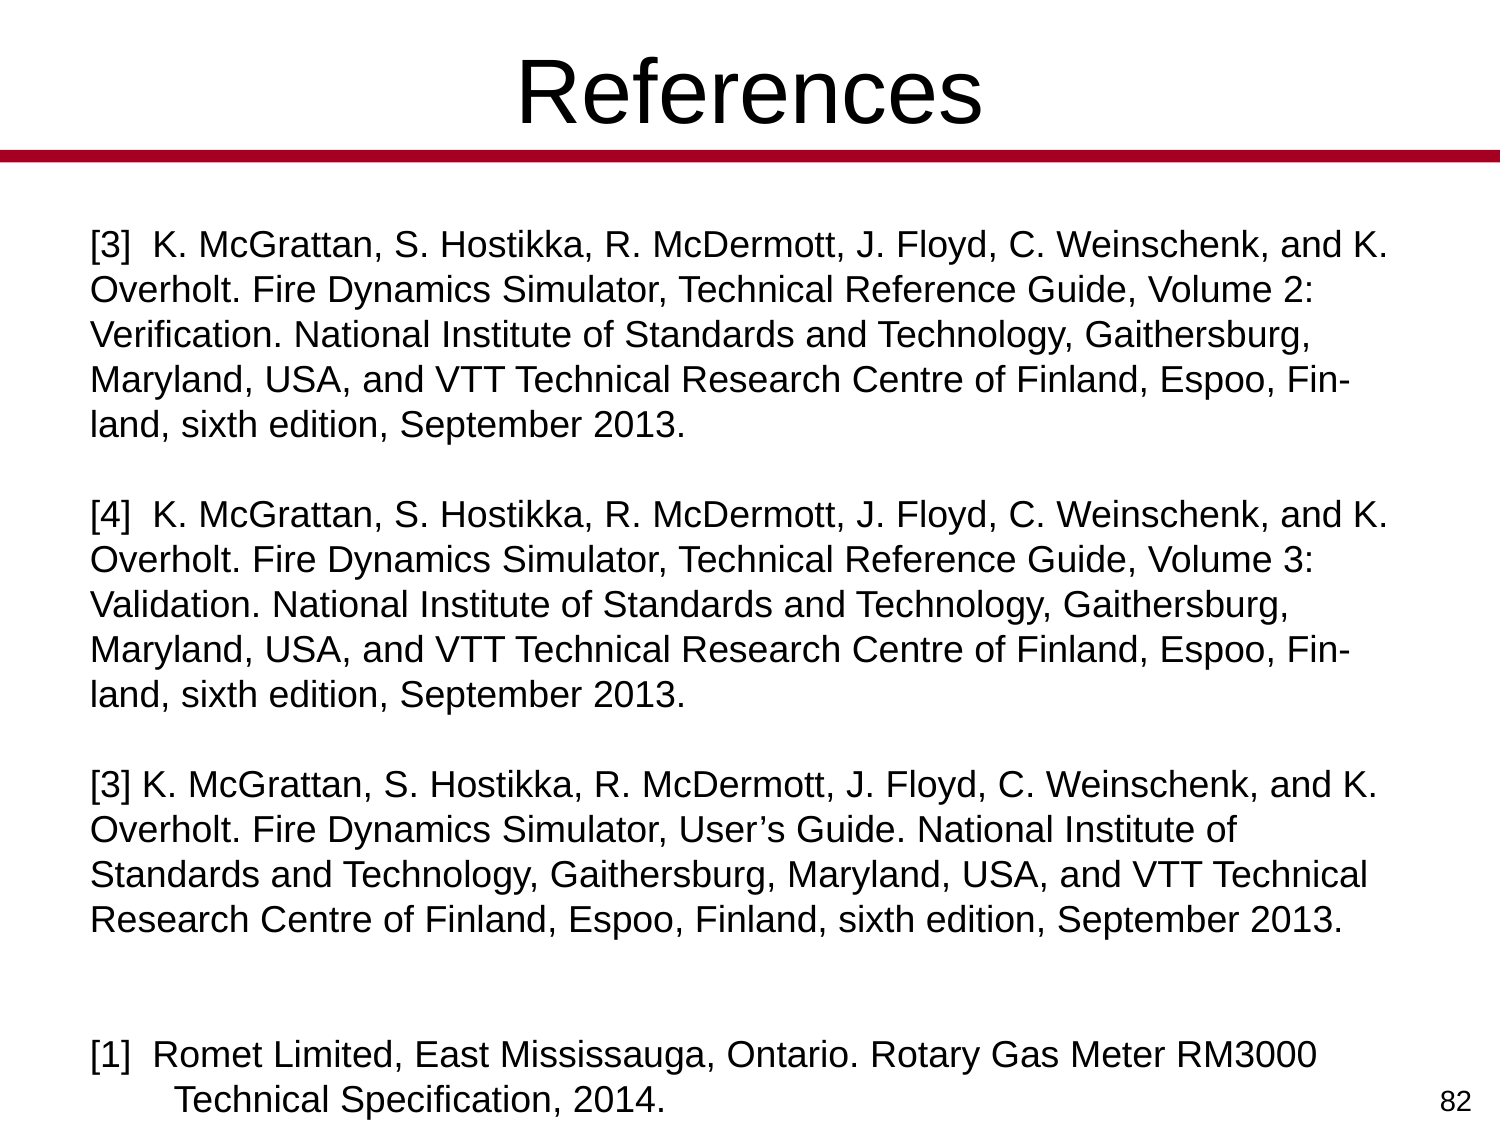

# References
[3]  K. McGrattan, S. Hostikka, R. McDermott, J. Floyd, C. Weinschenk, and K. Overholt. Fire Dynamics Simulator, Technical Reference Guide, Volume 2: Verification. National Institute of Standards and Technology, Gaithersburg, Maryland, USA, and VTT Technical Research Centre of Finland, Espoo, Fin- land, sixth edition, September 2013.

[4]  K. McGrattan, S. Hostikka, R. McDermott, J. Floyd, C. Weinschenk, and K. Overholt. Fire Dynamics Simulator, Technical Reference Guide, Volume 3: Validation. National Institute of Standards and Technology, Gaithersburg, Maryland, USA, and VTT Technical Research Centre of Finland, Espoo, Fin- land, sixth edition, September 2013.

[3] K. McGrattan, S. Hostikka, R. McDermott, J. Floyd, C. Weinschenk, and K. Overholt. Fire Dynamics Simulator, User’s Guide. National Institute of Standards and Technology, Gaithersburg, Maryland, USA, and VTT Technical Research Centre of Finland, Espoo, Finland, sixth edition, September 2013.

[1]  Romet Limited, East Mississauga, Ontario. Rotary Gas Meter RM3000
        Technical Specification, 2014.
  [2]  L.G. Blevins. Behavior of bare and aspirated thermocouples in
        compartment fires. In National Heat Transfer Conference, 33rd
        Proceedings, pages 15–17, 1999.
  [3]  W.M. Pitts, E. Braun, R. Peacock, H. Mitler, E. Johnson, P. Reneke, and
        L.G. Blevins. Temperature uncertainties for bare-bead and aspirated
        thermocouple measurements in fire environments. ASTM Special
        Technical Publication, 1427:3–15, 2003.
  [4]  A. Lock, M. Bundy, E.L. Johnsson, A. Hamins, G.H. Ko, C. Hwang, P.
        Fuss, and R. Harris. Experimental study of the effects of fuel type, fuel
        distribution, and vent size on full-scale underventilated compartment fires
        in an ISO 9705 room. NISTTN 1603, National Institute of Standards and
        Technology, Gaithersburg, MD, 2008.
  [5]  R.A. Bryant. A comparison of gas velocity measurements in a full-scale
        enclosure fire. Fire Safety Journal, 44:793–800, 2009.
  [6]  W.M. Pitts, A.V. Murthy, J.L. de Ris, J. Filtz, K. Nygard, D. Smith, and I.
        Wetterlund. Round robin study of total heat flux gauge calibration at fire
        laboratories. Fire Safety Journal, 41(6):459–475, 2006.